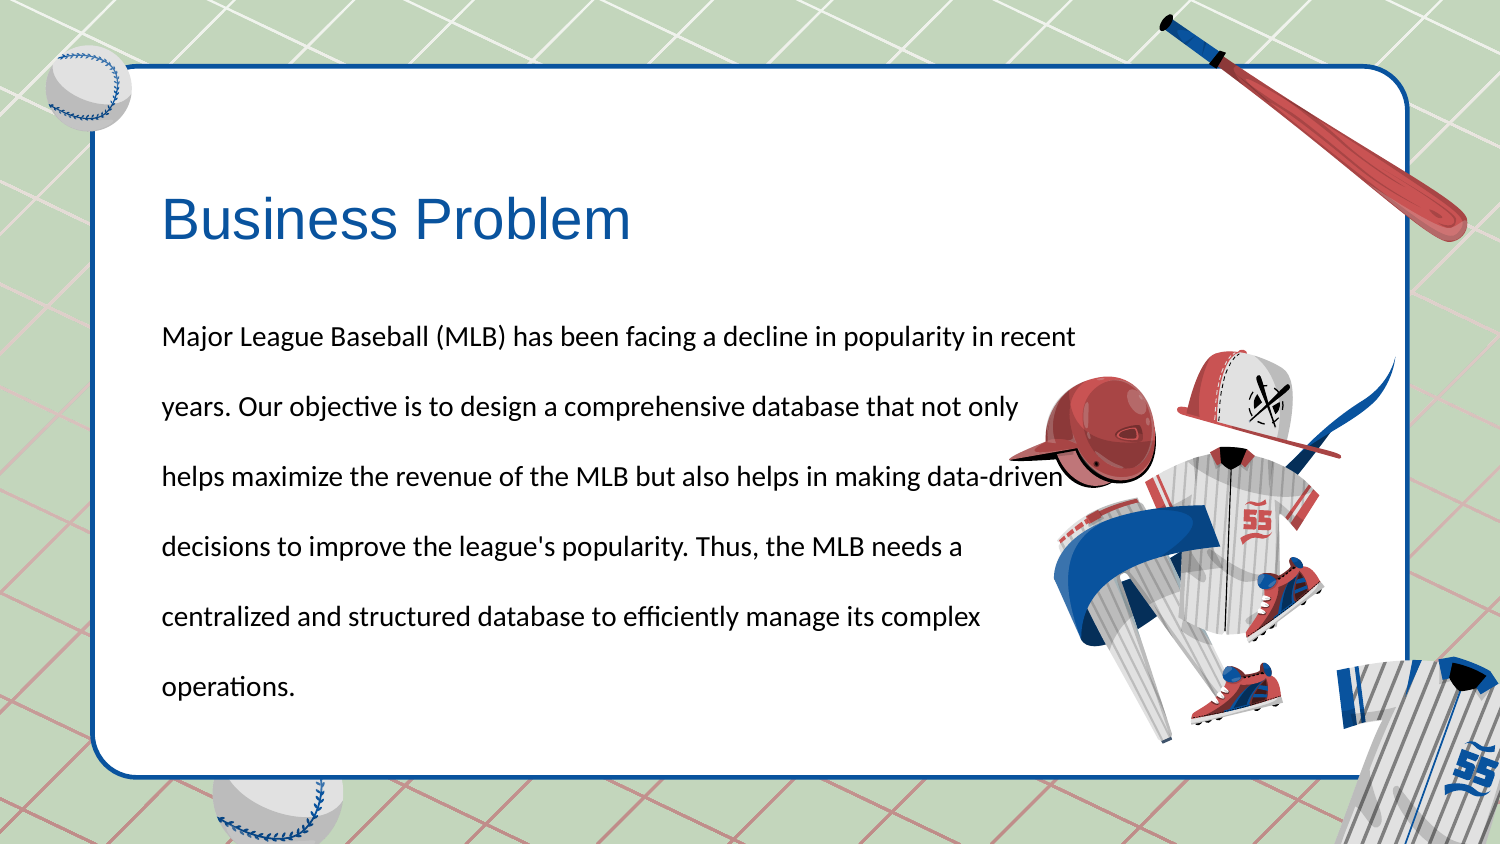

# Business Problem
Major League Baseball (MLB) has been facing a decline in popularity in recent years. Our objective is to design a comprehensive database that not only helps maximize the revenue of the MLB but also helps in making data-driven decisions to improve the league's popularity. Thus, the MLB needs a centralized and structured database to efficiently manage its complex operations.